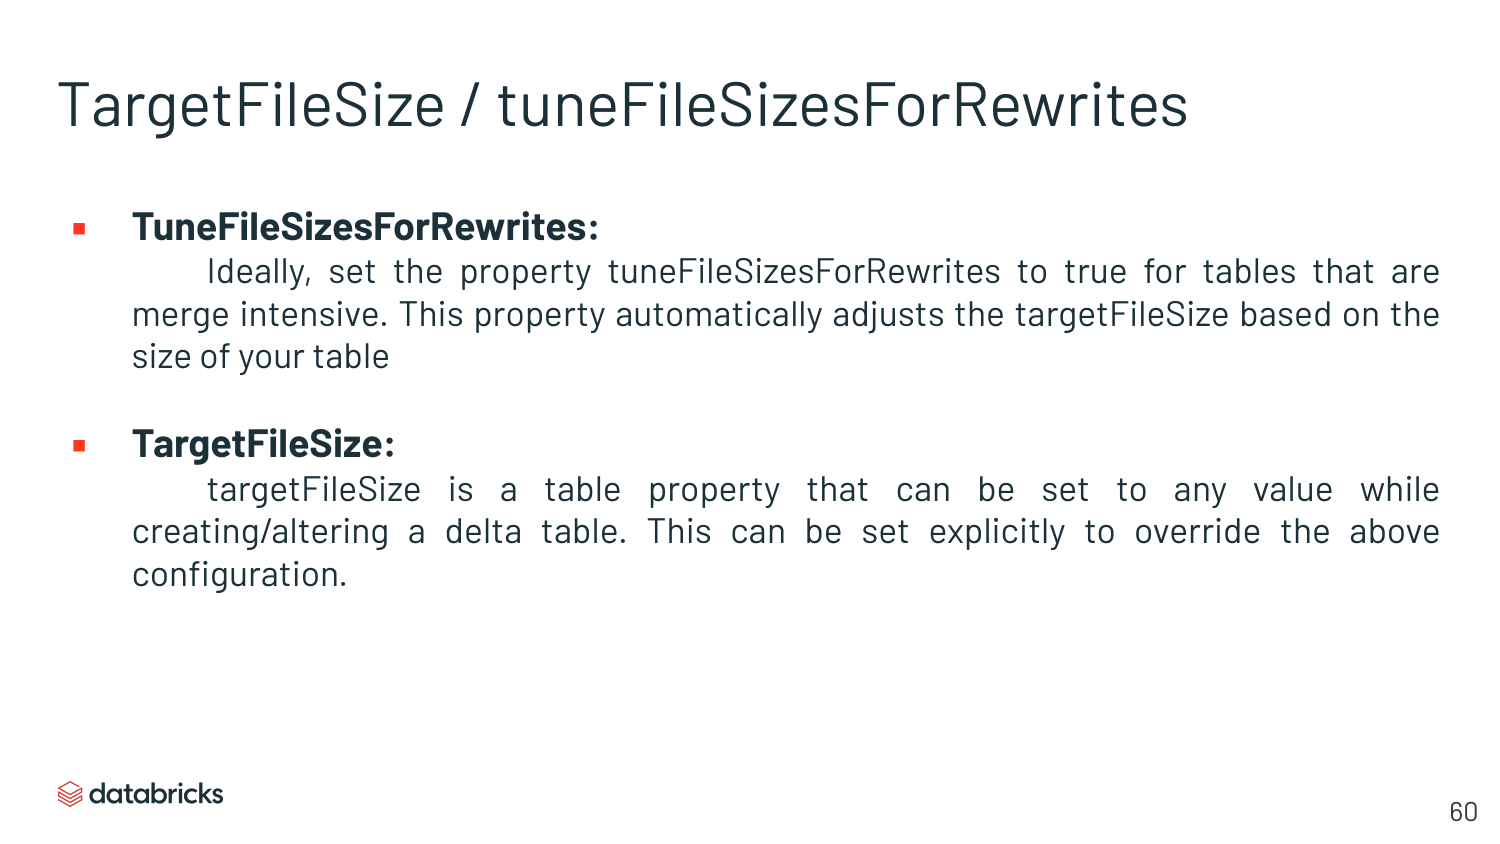

# TargetFileSize / tuneFileSizesForRewrites
TuneFileSizesForRewrites:
Ideally, set the property tuneFileSizesForRewrites to true for tables that are merge intensive. This property automatically adjusts the targetFileSize based on the size of your table

TargetFileSize:
targetFileSize is a table property that can be set to any value while creating/altering a delta table. This can be set explicitly to override the above configuration.
60